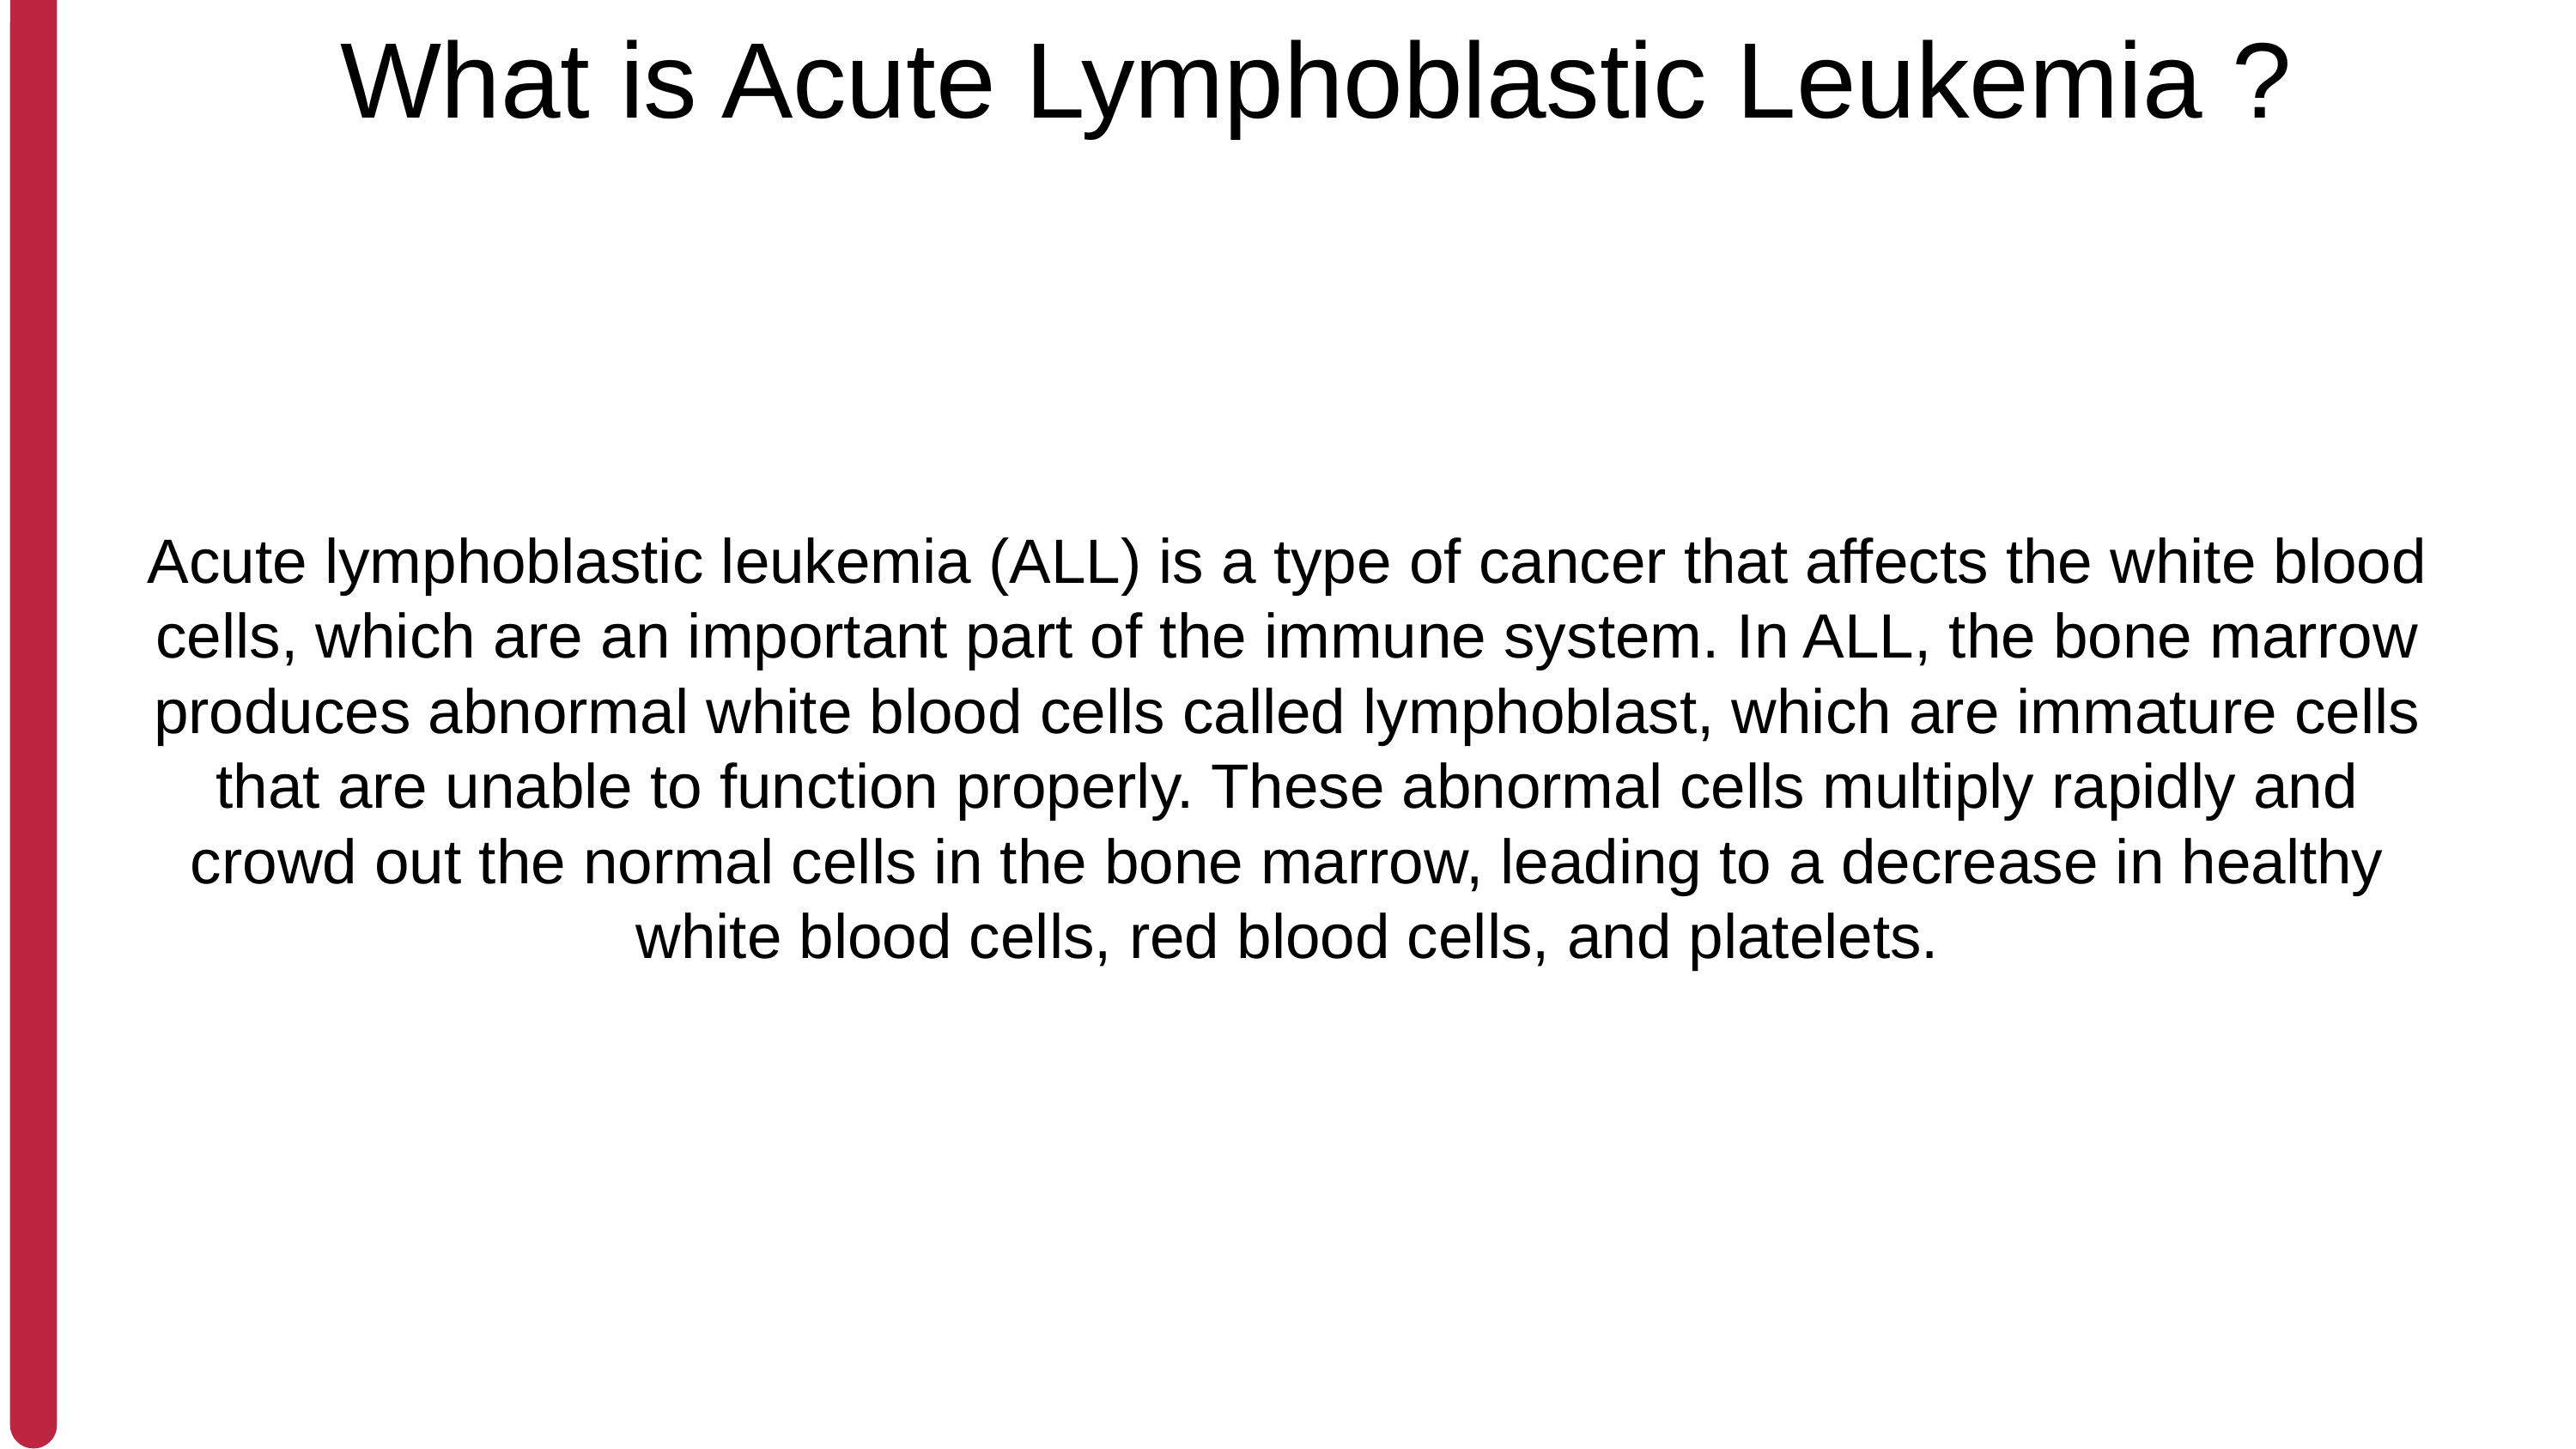

What is Acute Lymphoblastic Leukemia ?
Acute lymphoblastic leukemia (ALL) is a type of cancer that affects the white blood cells, which are an important part of the immune system. In ALL, the bone marrow produces abnormal white blood cells called lymphoblast, which are immature cells that are unable to function properly. These abnormal cells multiply rapidly and crowd out the normal cells in the bone marrow, leading to a decrease in healthy white blood cells, red blood cells, and platelets.